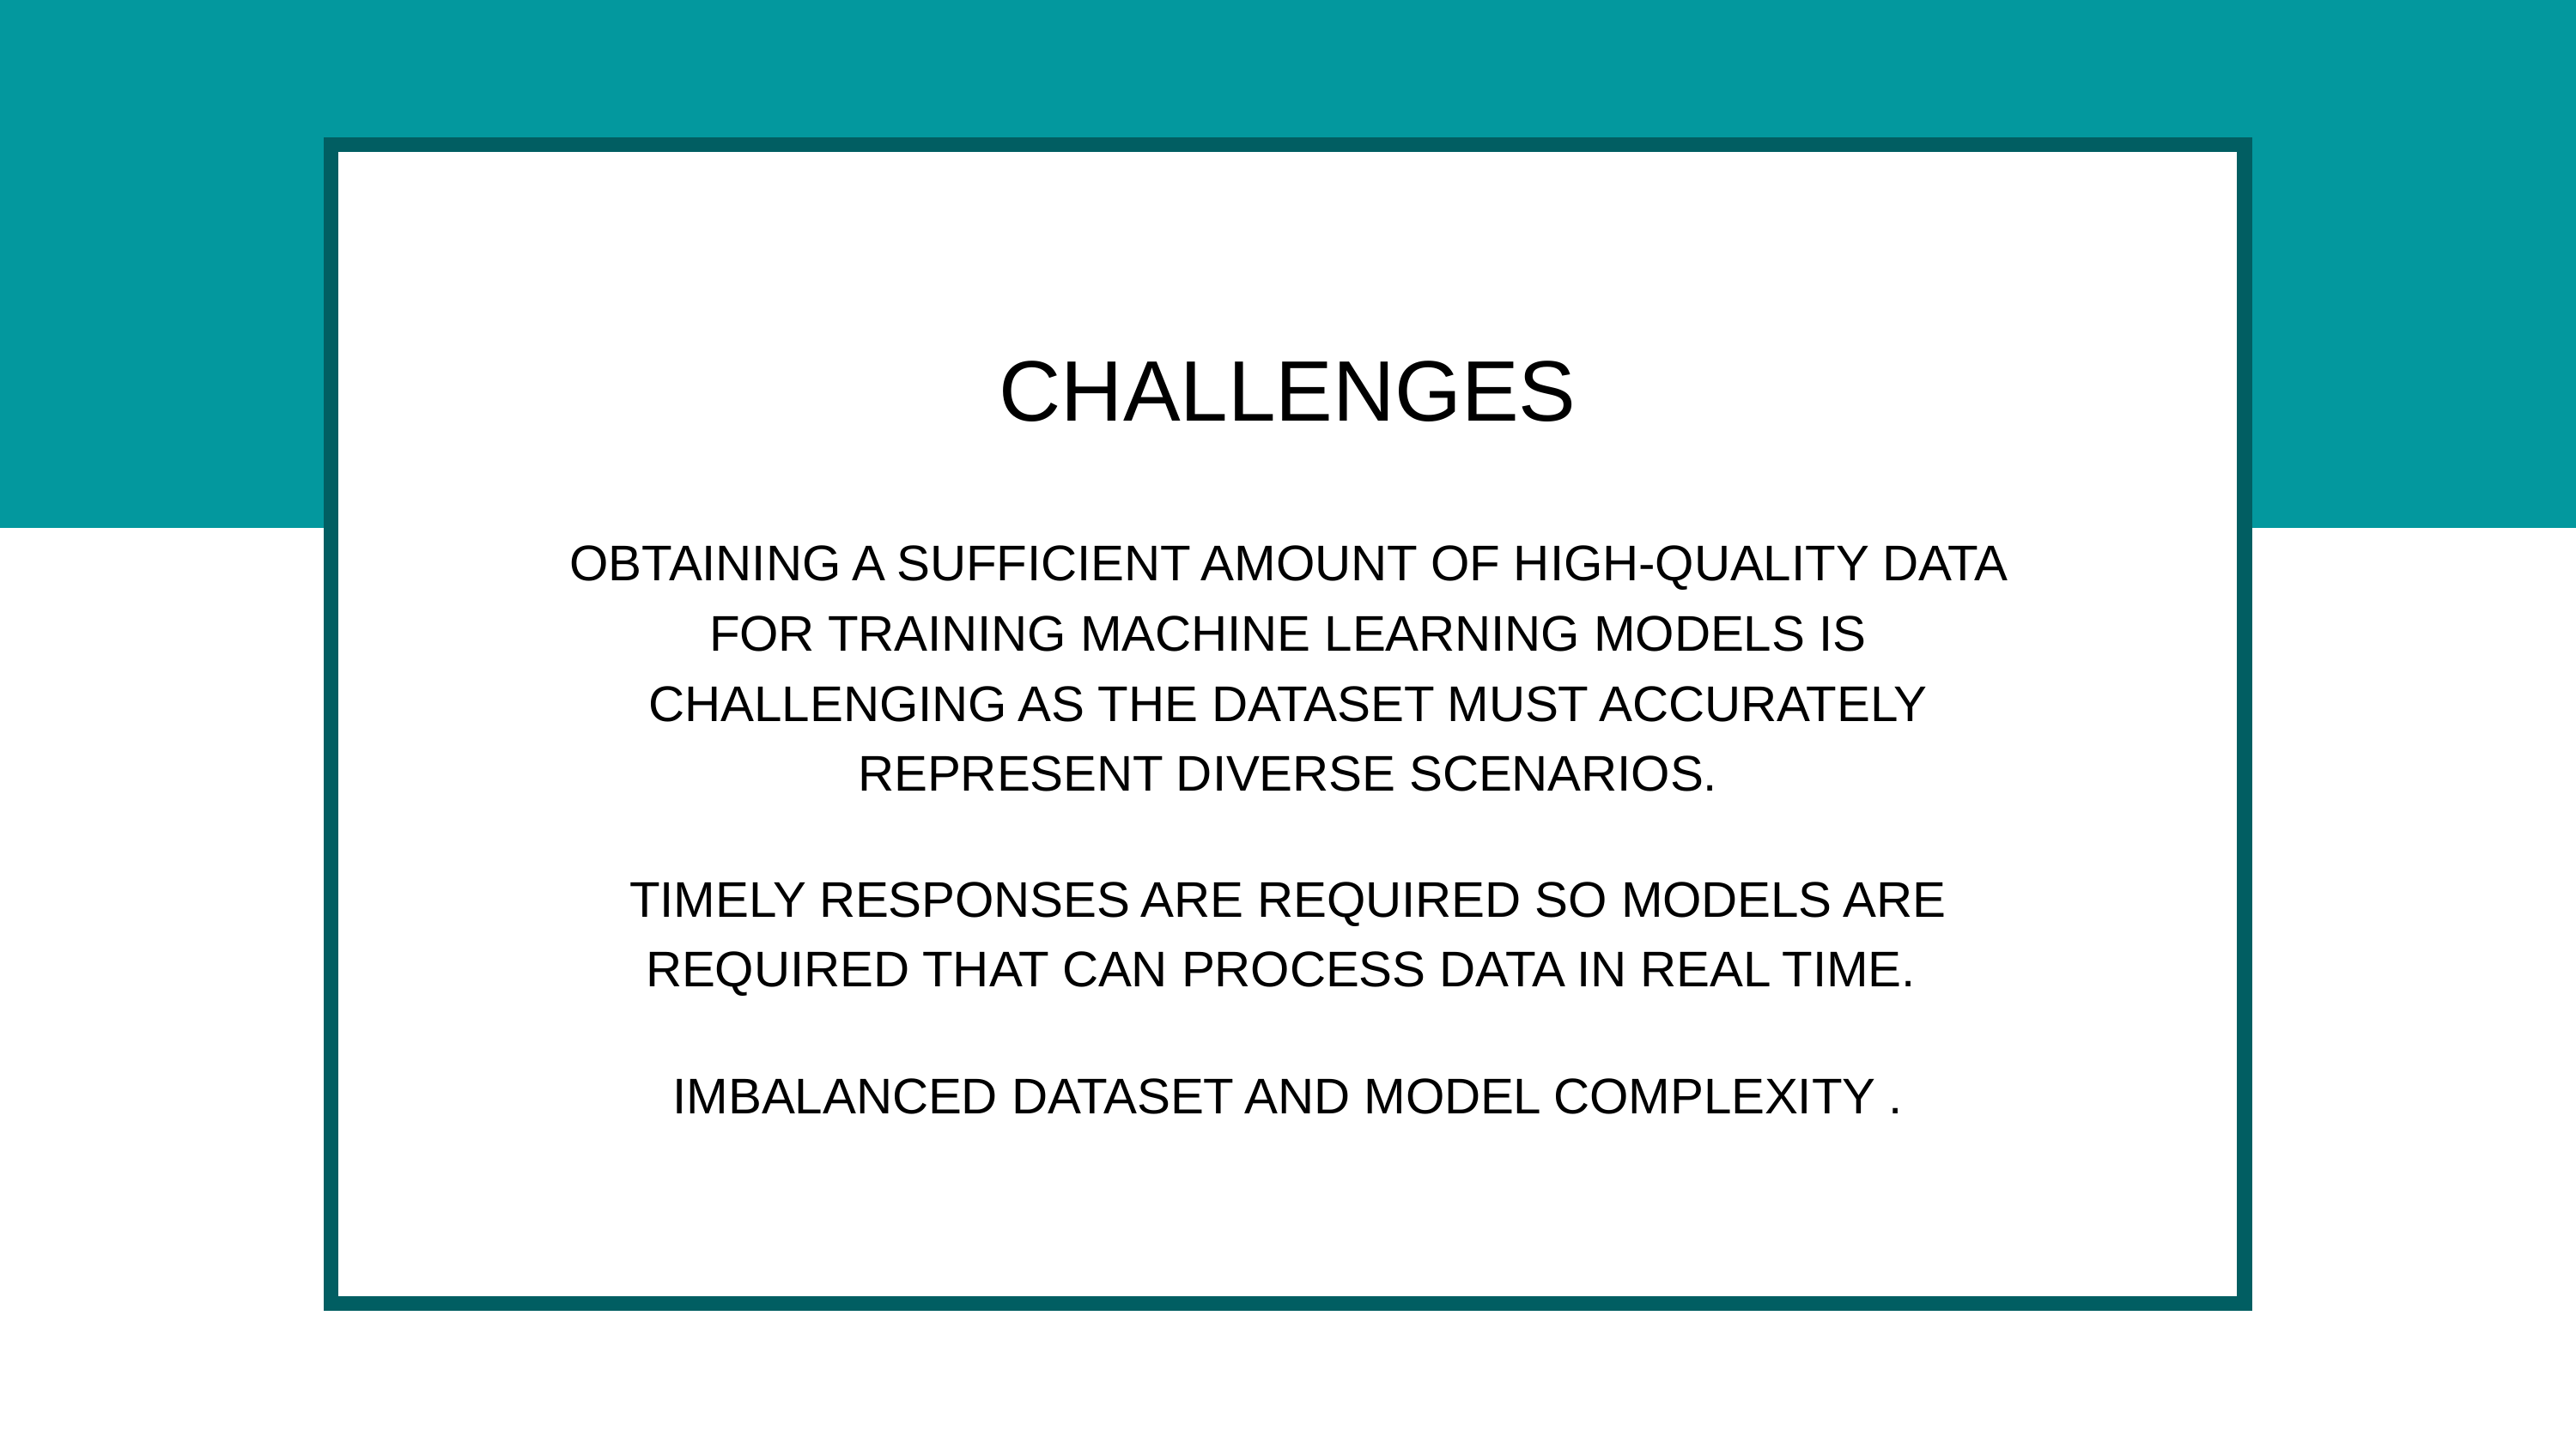

CHALLENGES
OBTAINING A SUFFICIENT AMOUNT OF HIGH-QUALITY DATA FOR TRAINING MACHINE LEARNING MODELS IS CHALLENGING AS THE DATASET MUST ACCURATELY REPRESENT DIVERSE SCENARIOS.
TIMELY RESPONSES ARE REQUIRED SO MODELS ARE REQUIRED THAT CAN PROCESS DATA IN REAL TIME.
IMBALANCED DATASET AND MODEL COMPLEXITY .